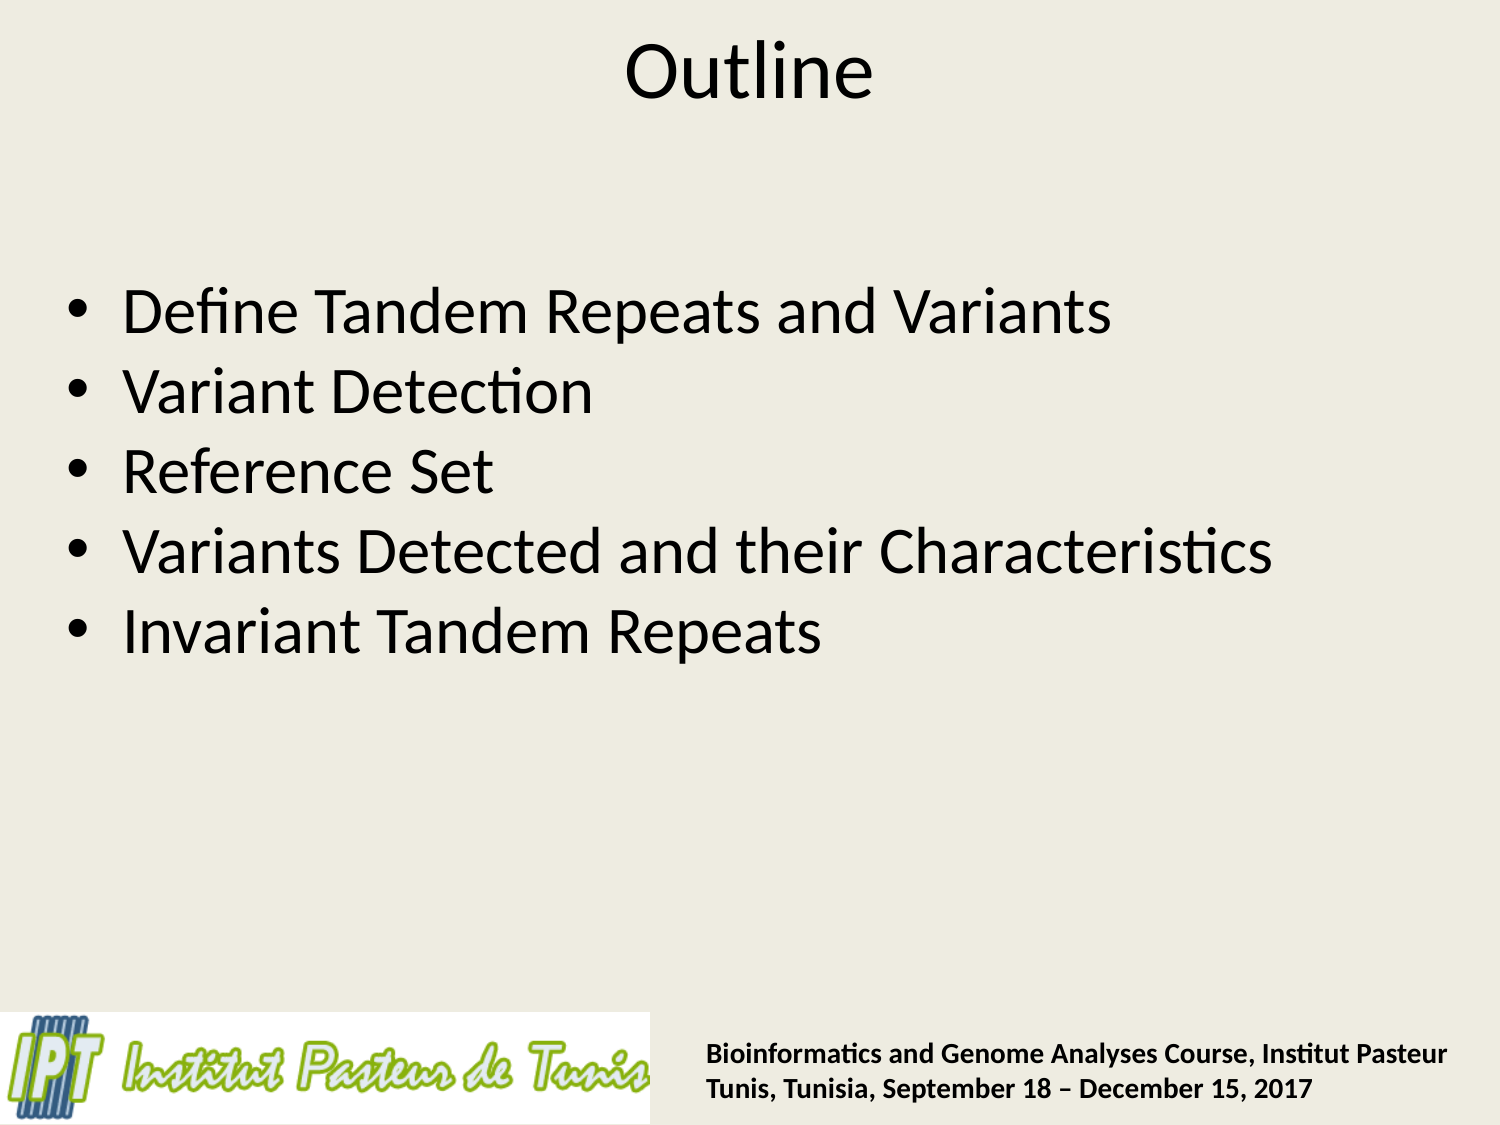

# Outline
Define Tandem Repeats and Variants
Variant Detection
Reference Set
Variants Detected and their Characteristics
Invariant Tandem Repeats